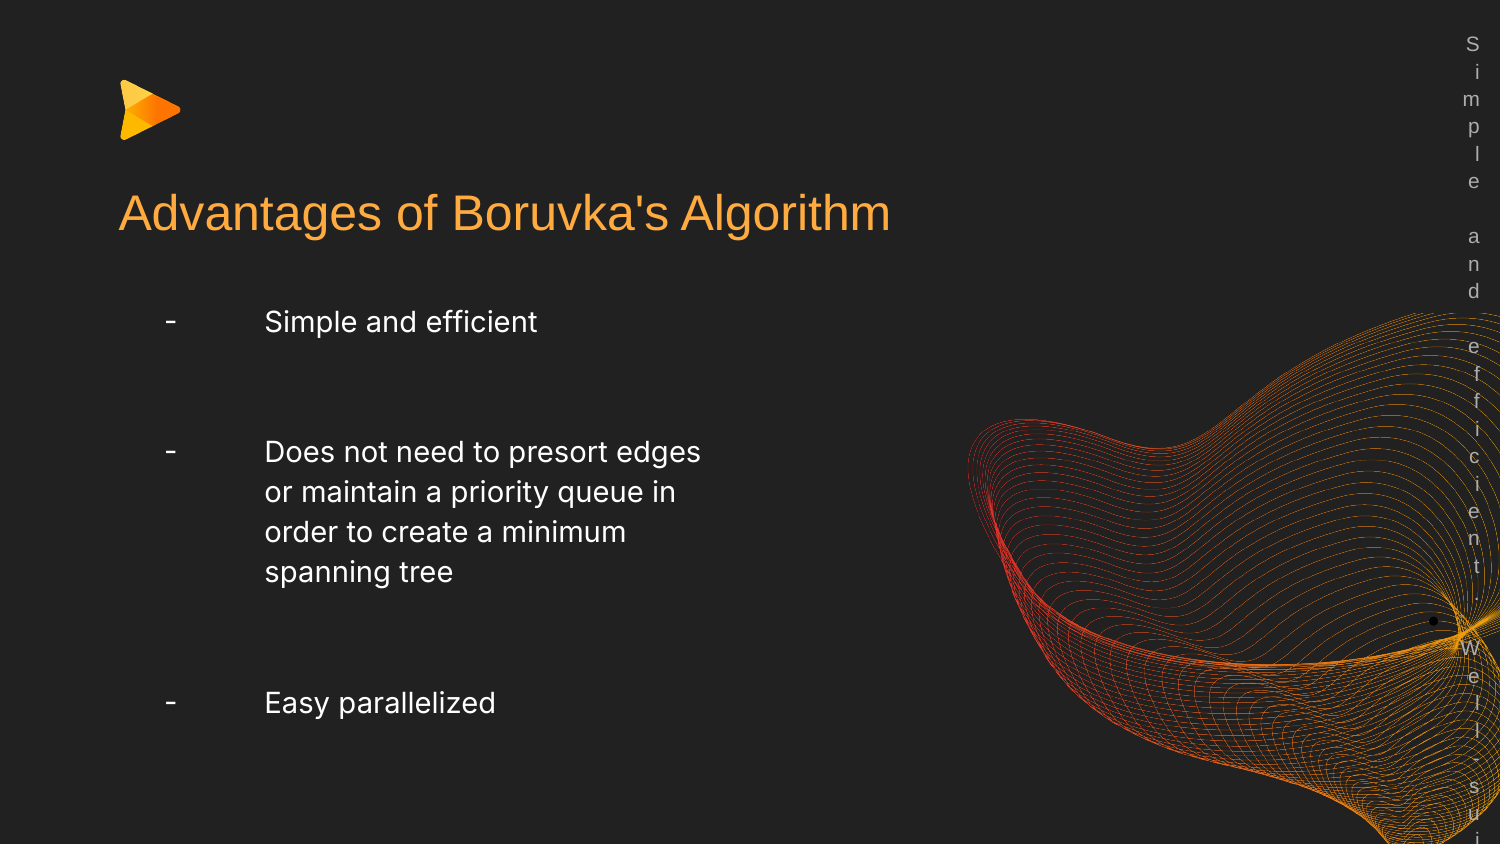

# Advantages of Boruvka's Algorithm
Simple and efficient

Does not need to presort edges or maintain a priority queue in order to create a minimum spanning tree

Easy parallelized

9 Simple and efficient.
 Well-suited for parallel processing.